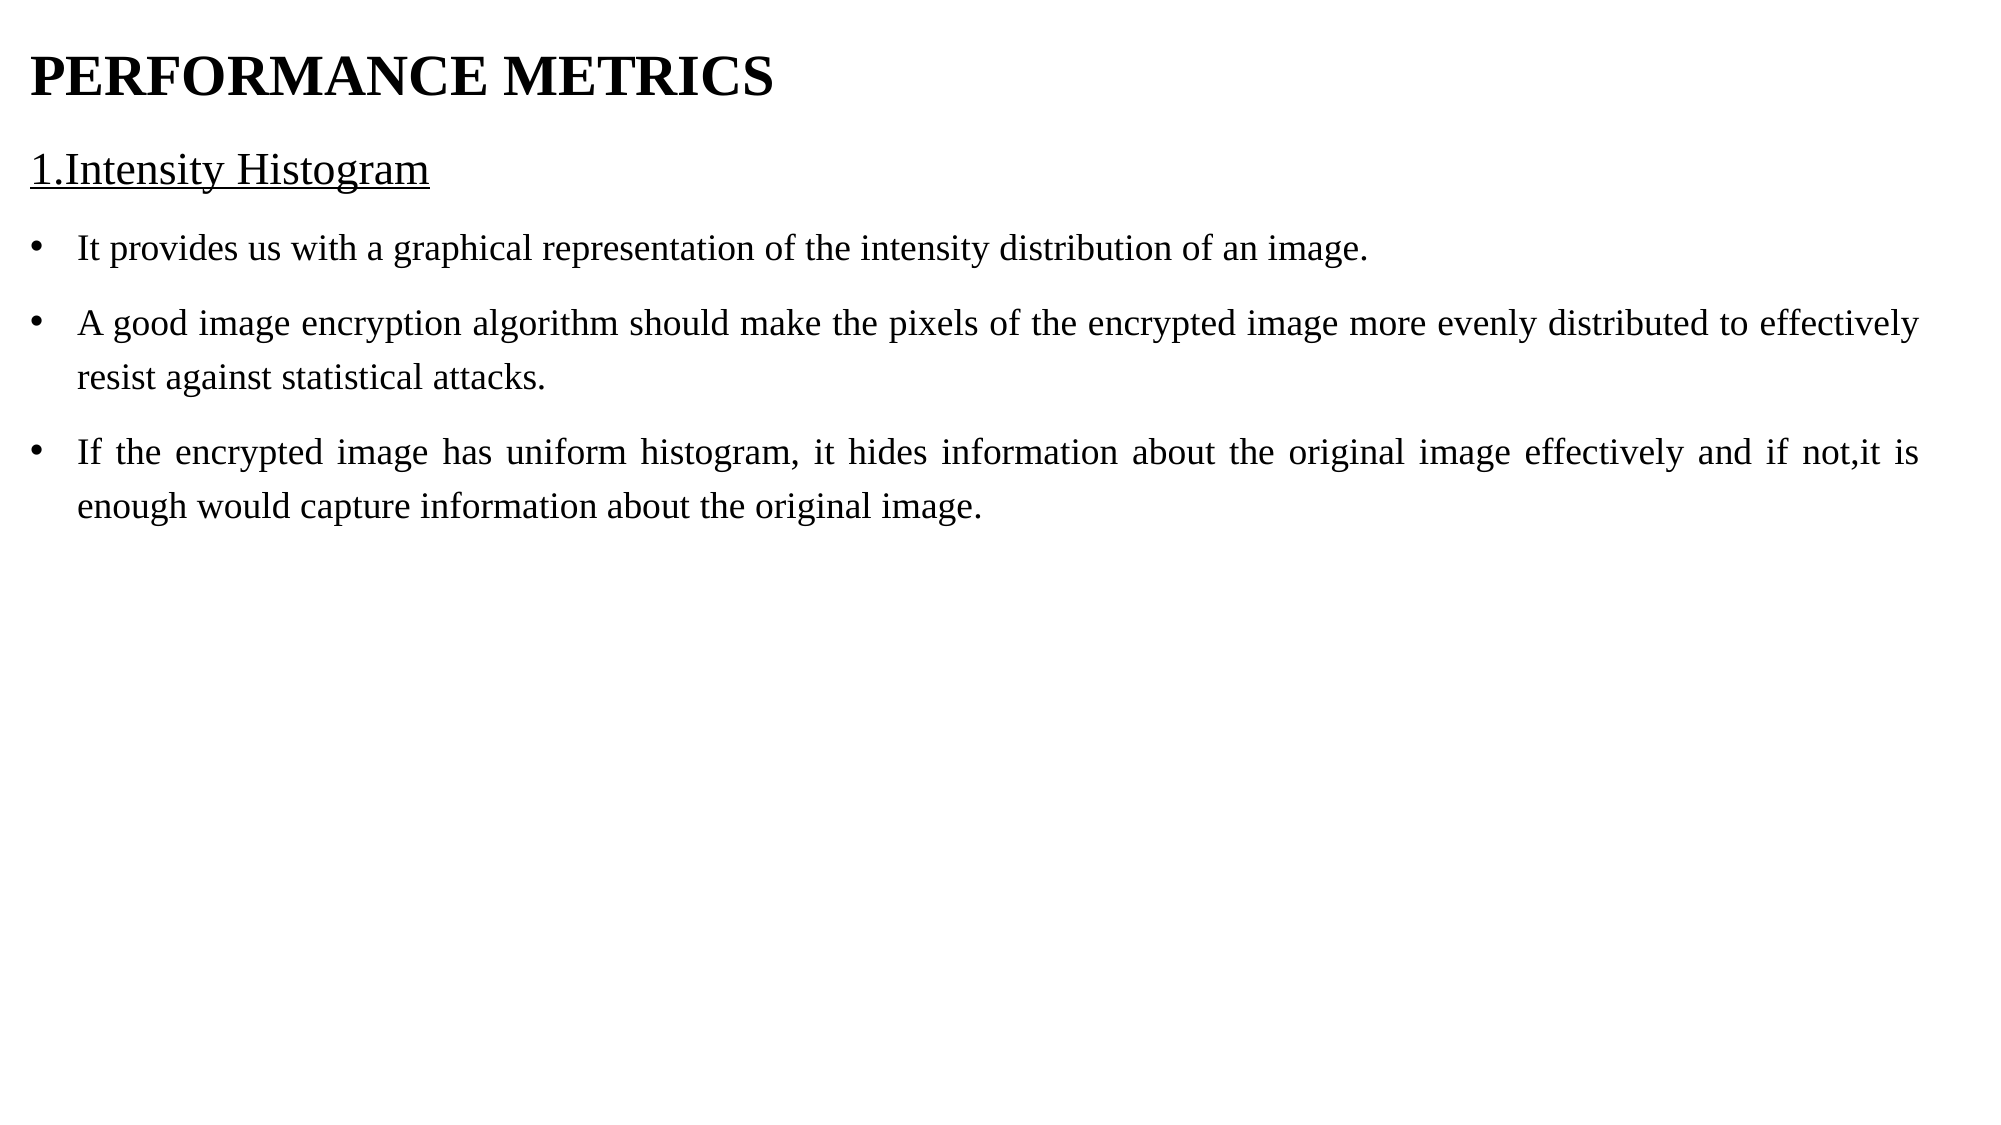

PERFORMANCE METRICS
1.Intensity Histogram
It provides us with a graphical representation of the intensity distribution of an image.
A good image encryption algorithm should make the pixels of the encrypted image more evenly distributed to effectively resist against statistical attacks.
If the encrypted image has uniform histogram, it hides information about the original image effectively and if not,it is enough would capture information about the original image.